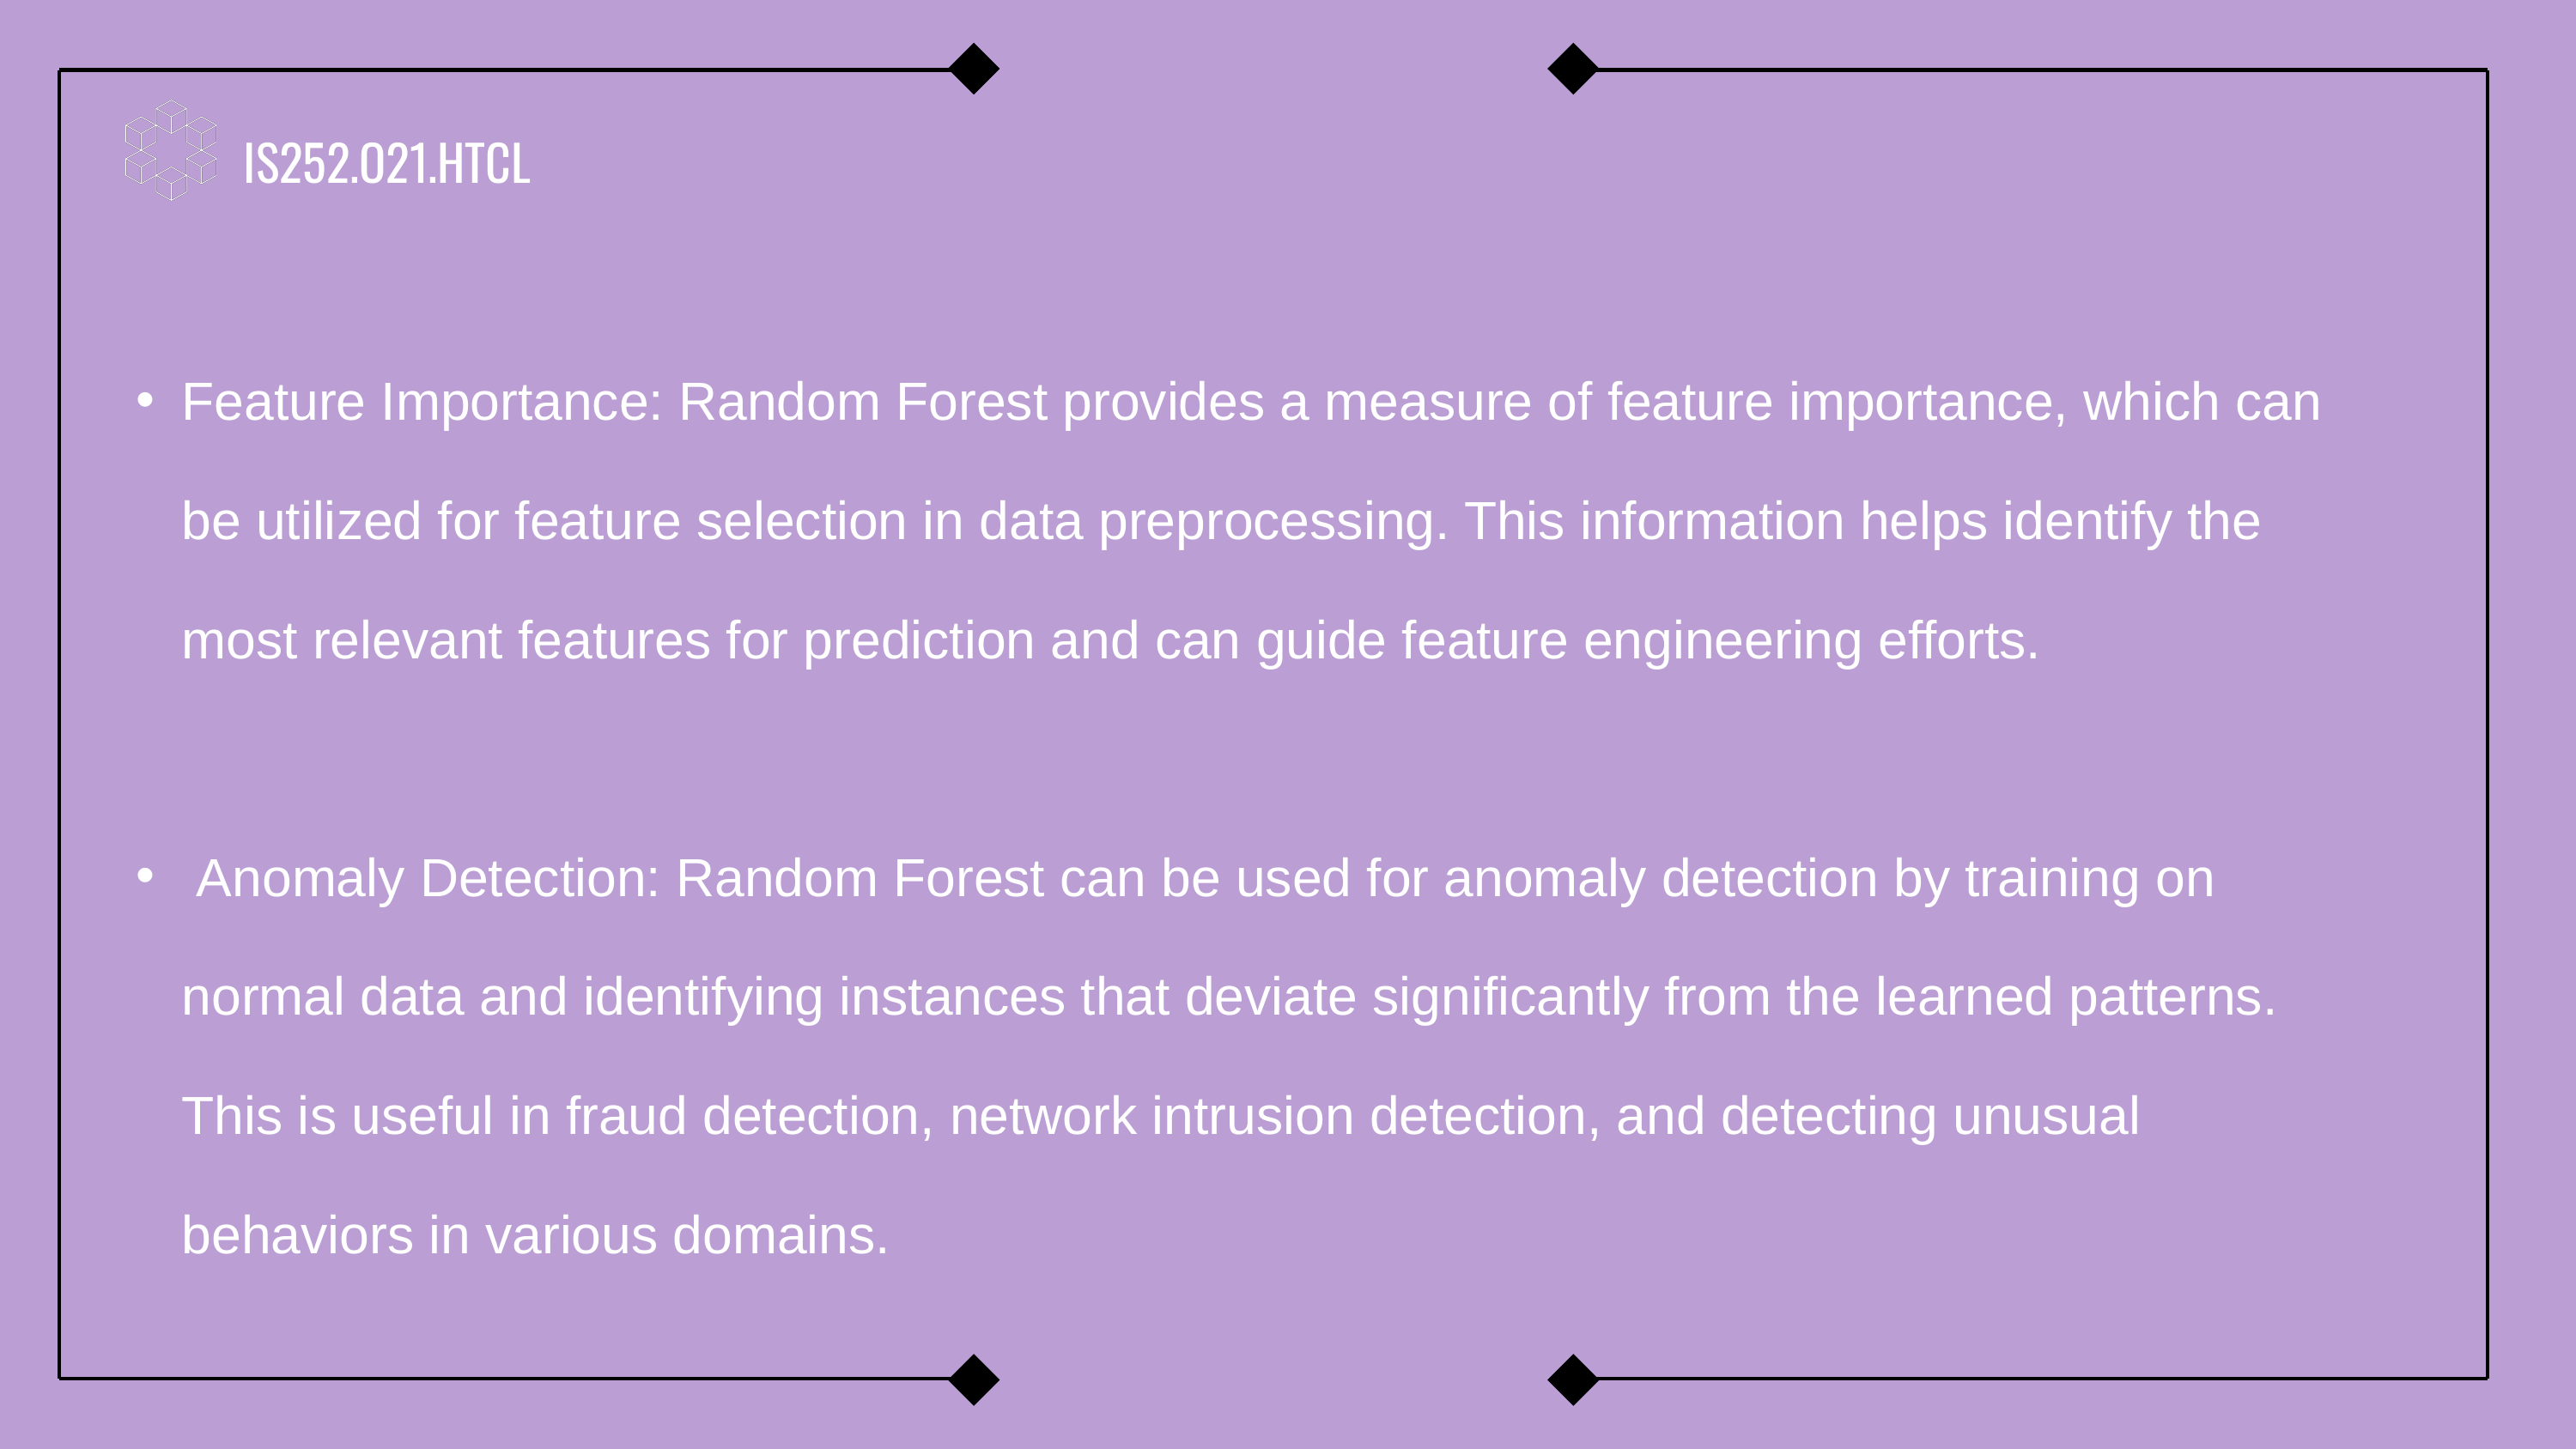

IS252.O21.HTCL
Feature Importance: Random Forest provides a measure of feature importance, which can be utilized for feature selection in data preprocessing. This information helps identify the most relevant features for prediction and can guide feature engineering efforts.

 Anomaly Detection: Random Forest can be used for anomaly detection by training on normal data and identifying instances that deviate significantly from the learned patterns. This is useful in fraud detection, network intrusion detection, and detecting unusual behaviors in various domains.